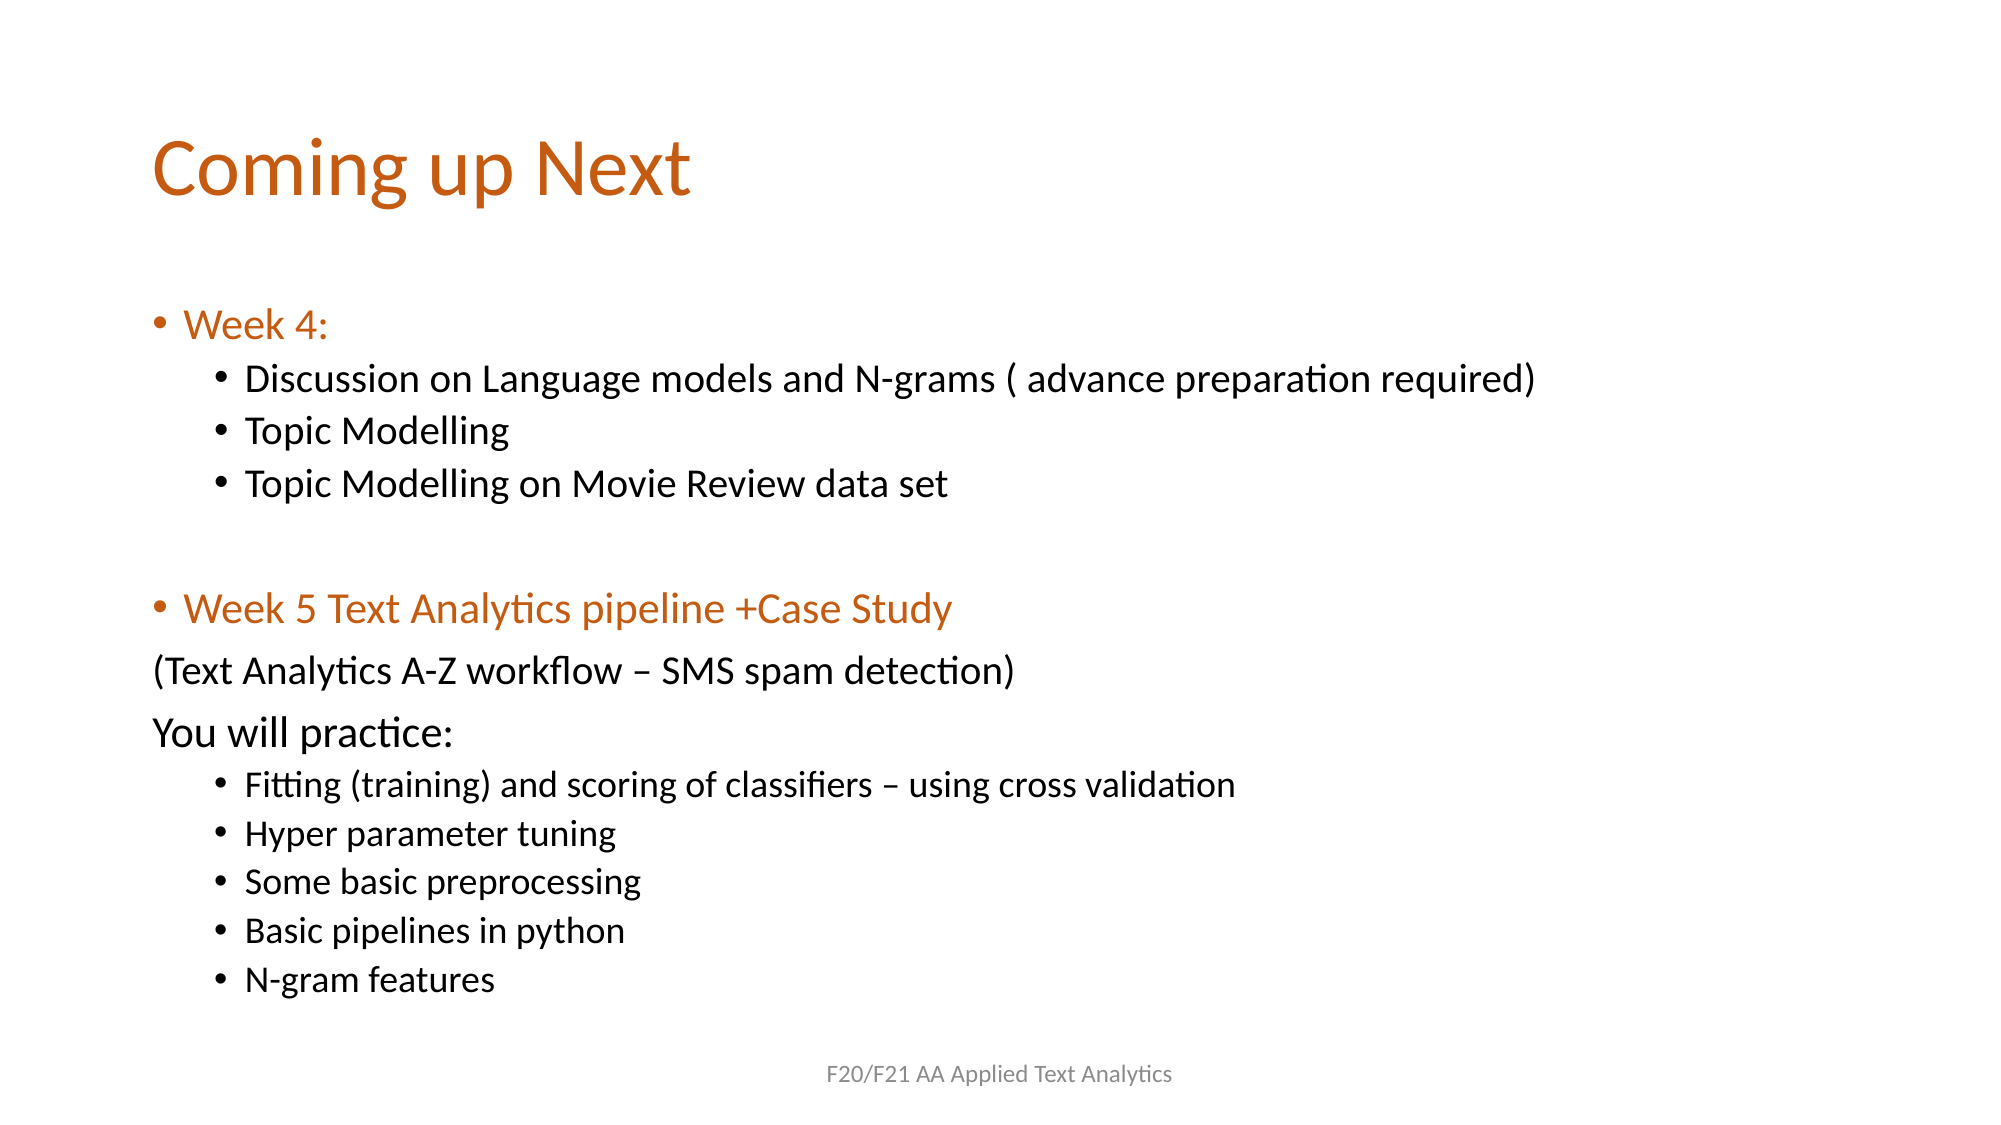

# Coming up Next

Week 4:
Discussion on Language models and N-grams ( advance preparation required)
Topic Modelling
Topic Modelling on Movie Review data set

Week 5 Text Analytics pipeline +Case Study
(Text Analytics A-Z workflow – SMS spam detection)
You will practice:
Fitting (training) and scoring of classifiers – using cross validation
Hyper parameter tuning
Some basic preprocessing
Basic pipelines in python
N-gram features

F20/F21 AA Applied Text Analytics